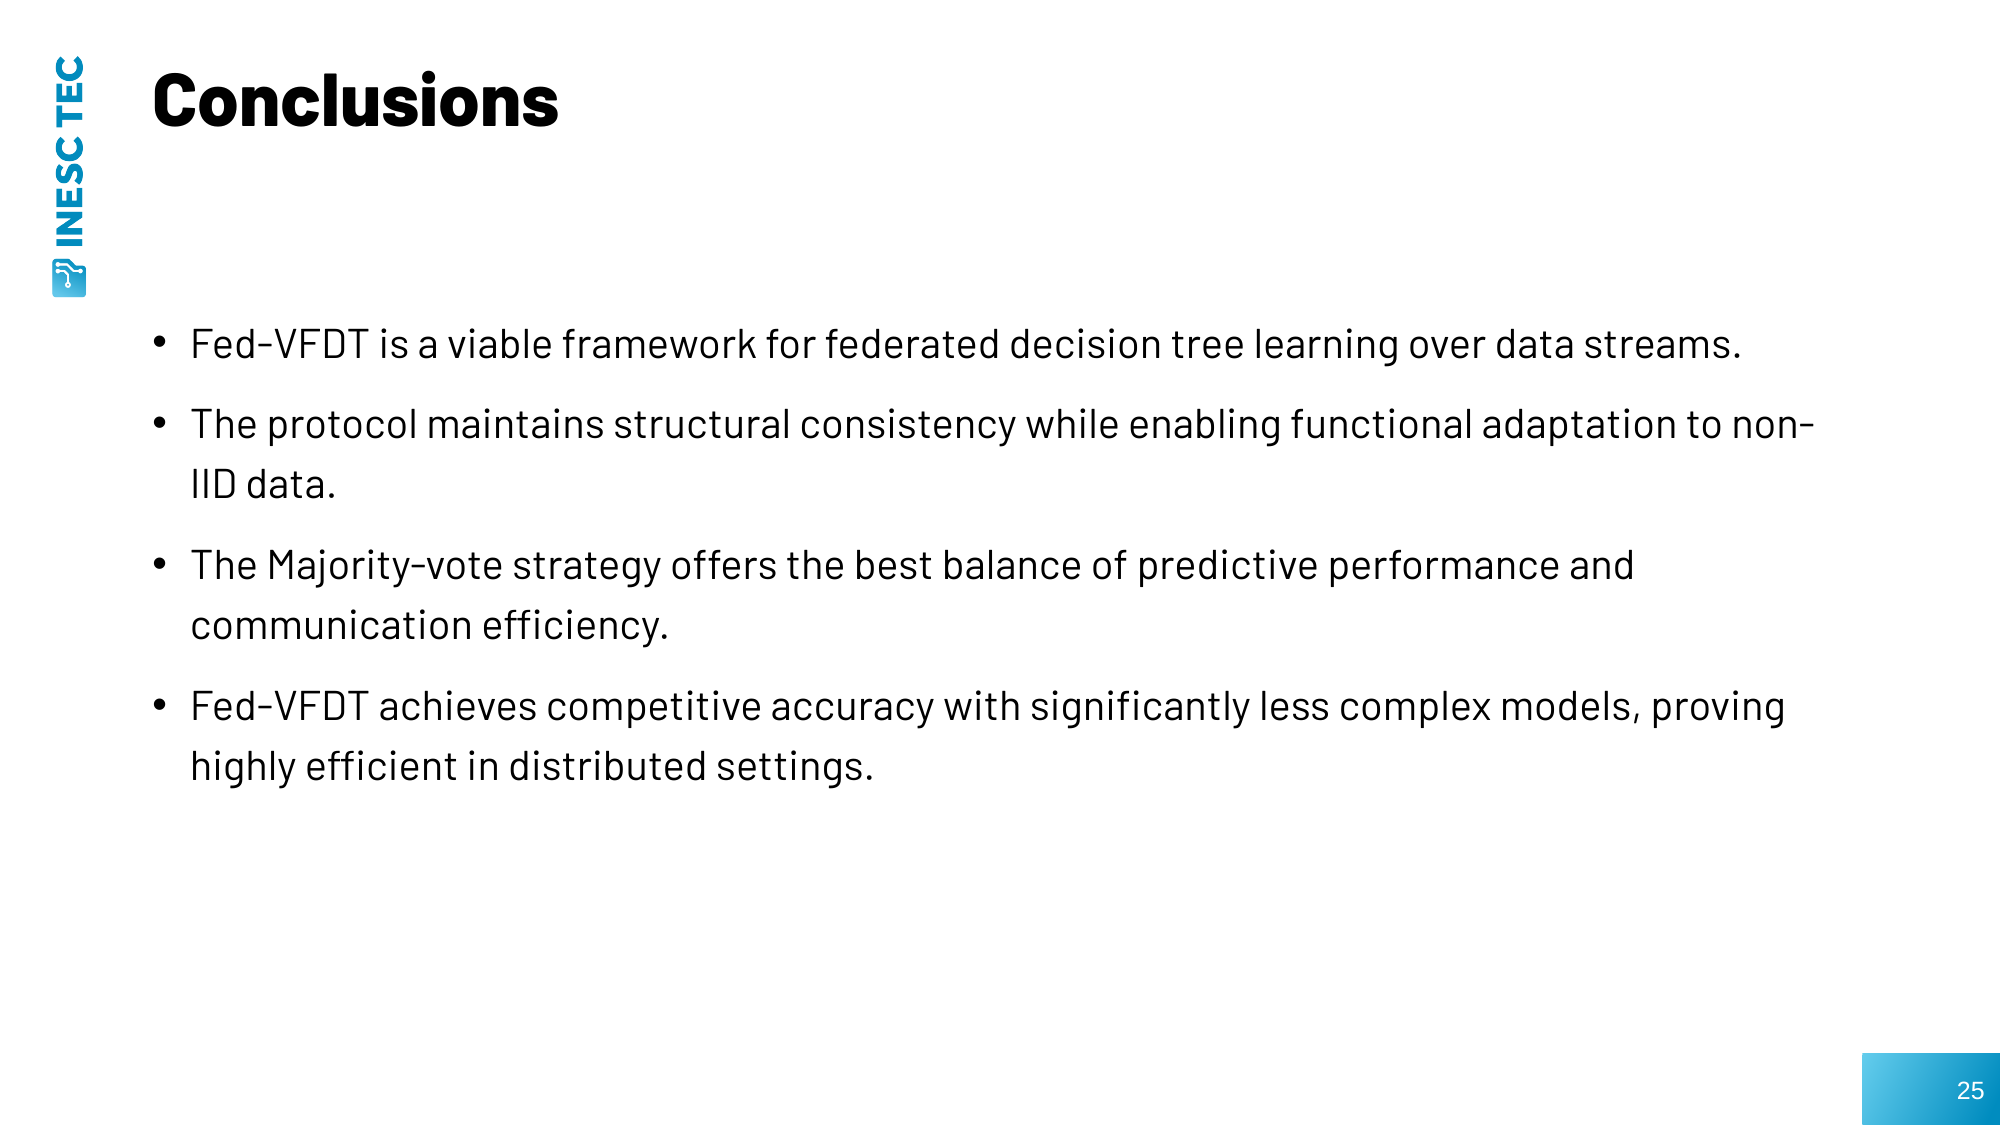

# Conclusions
Fed-VFDT is a viable framework for federated decision tree learning over data streams.
The protocol maintains structural consistency while enabling functional adaptation to non-IID data.
The Majority-vote strategy offers the best balance of predictive performance and communication efficiency.
Fed-VFDT achieves competitive accuracy with significantly less complex models, proving highly efficient in distributed settings.
25